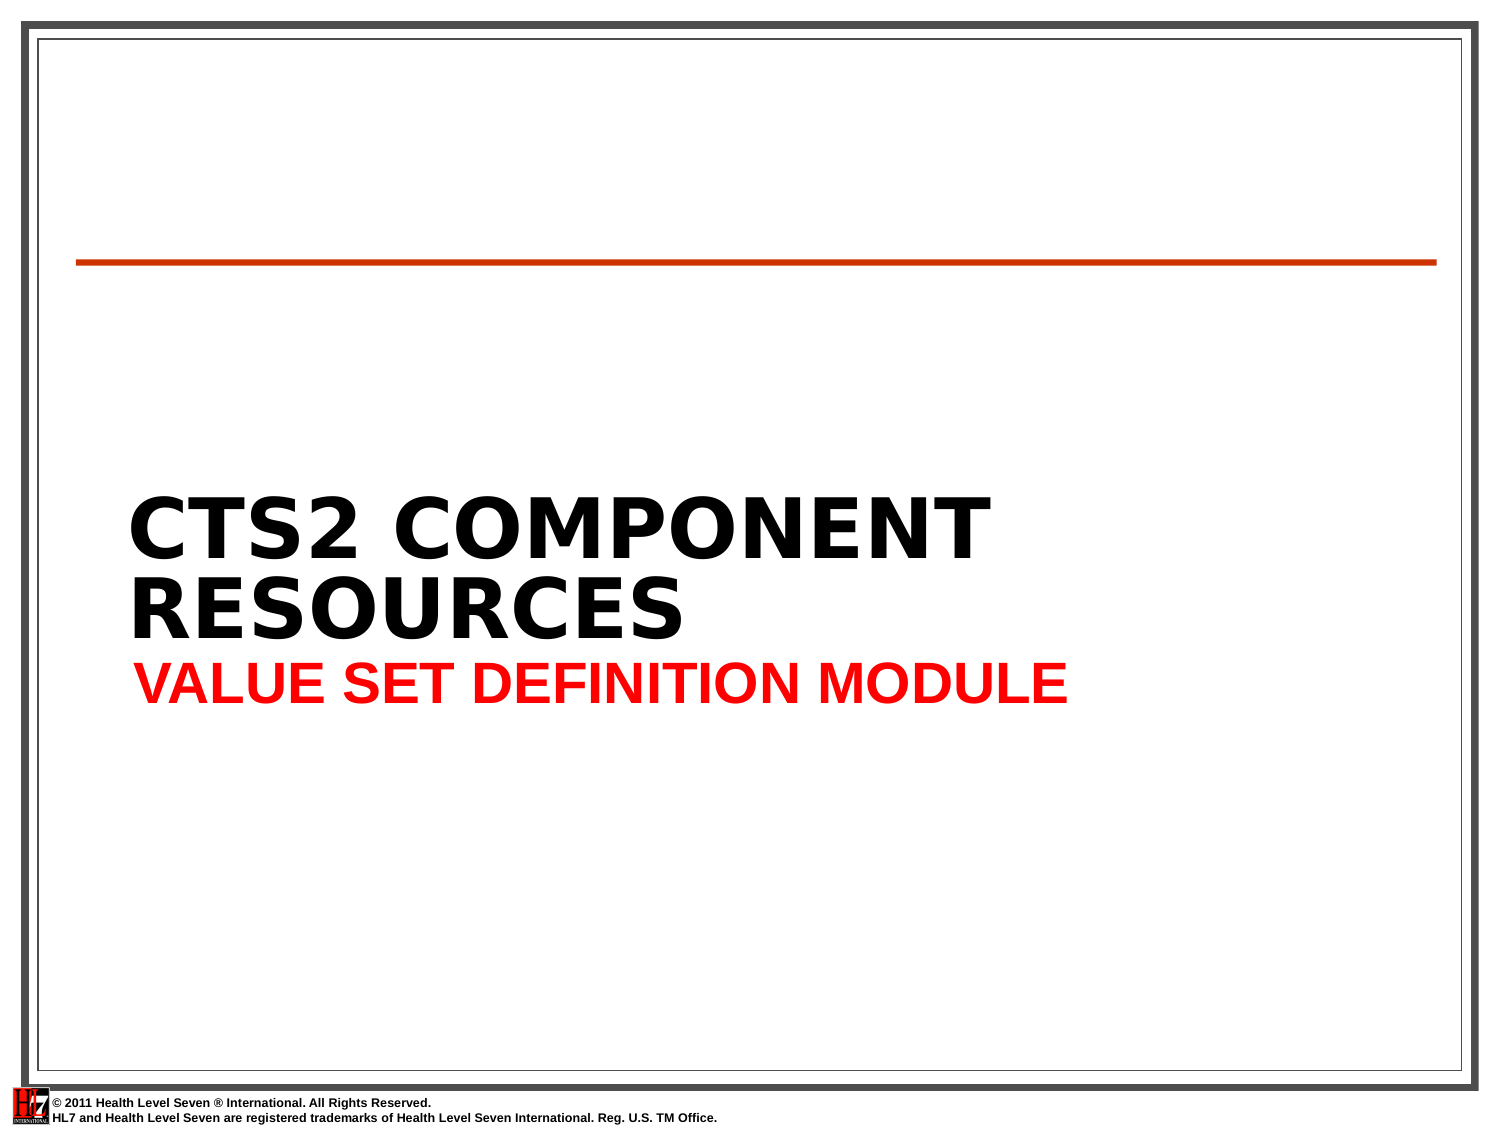

VALUE SET DEFINITION MODULE
# CTS2 Component Resources